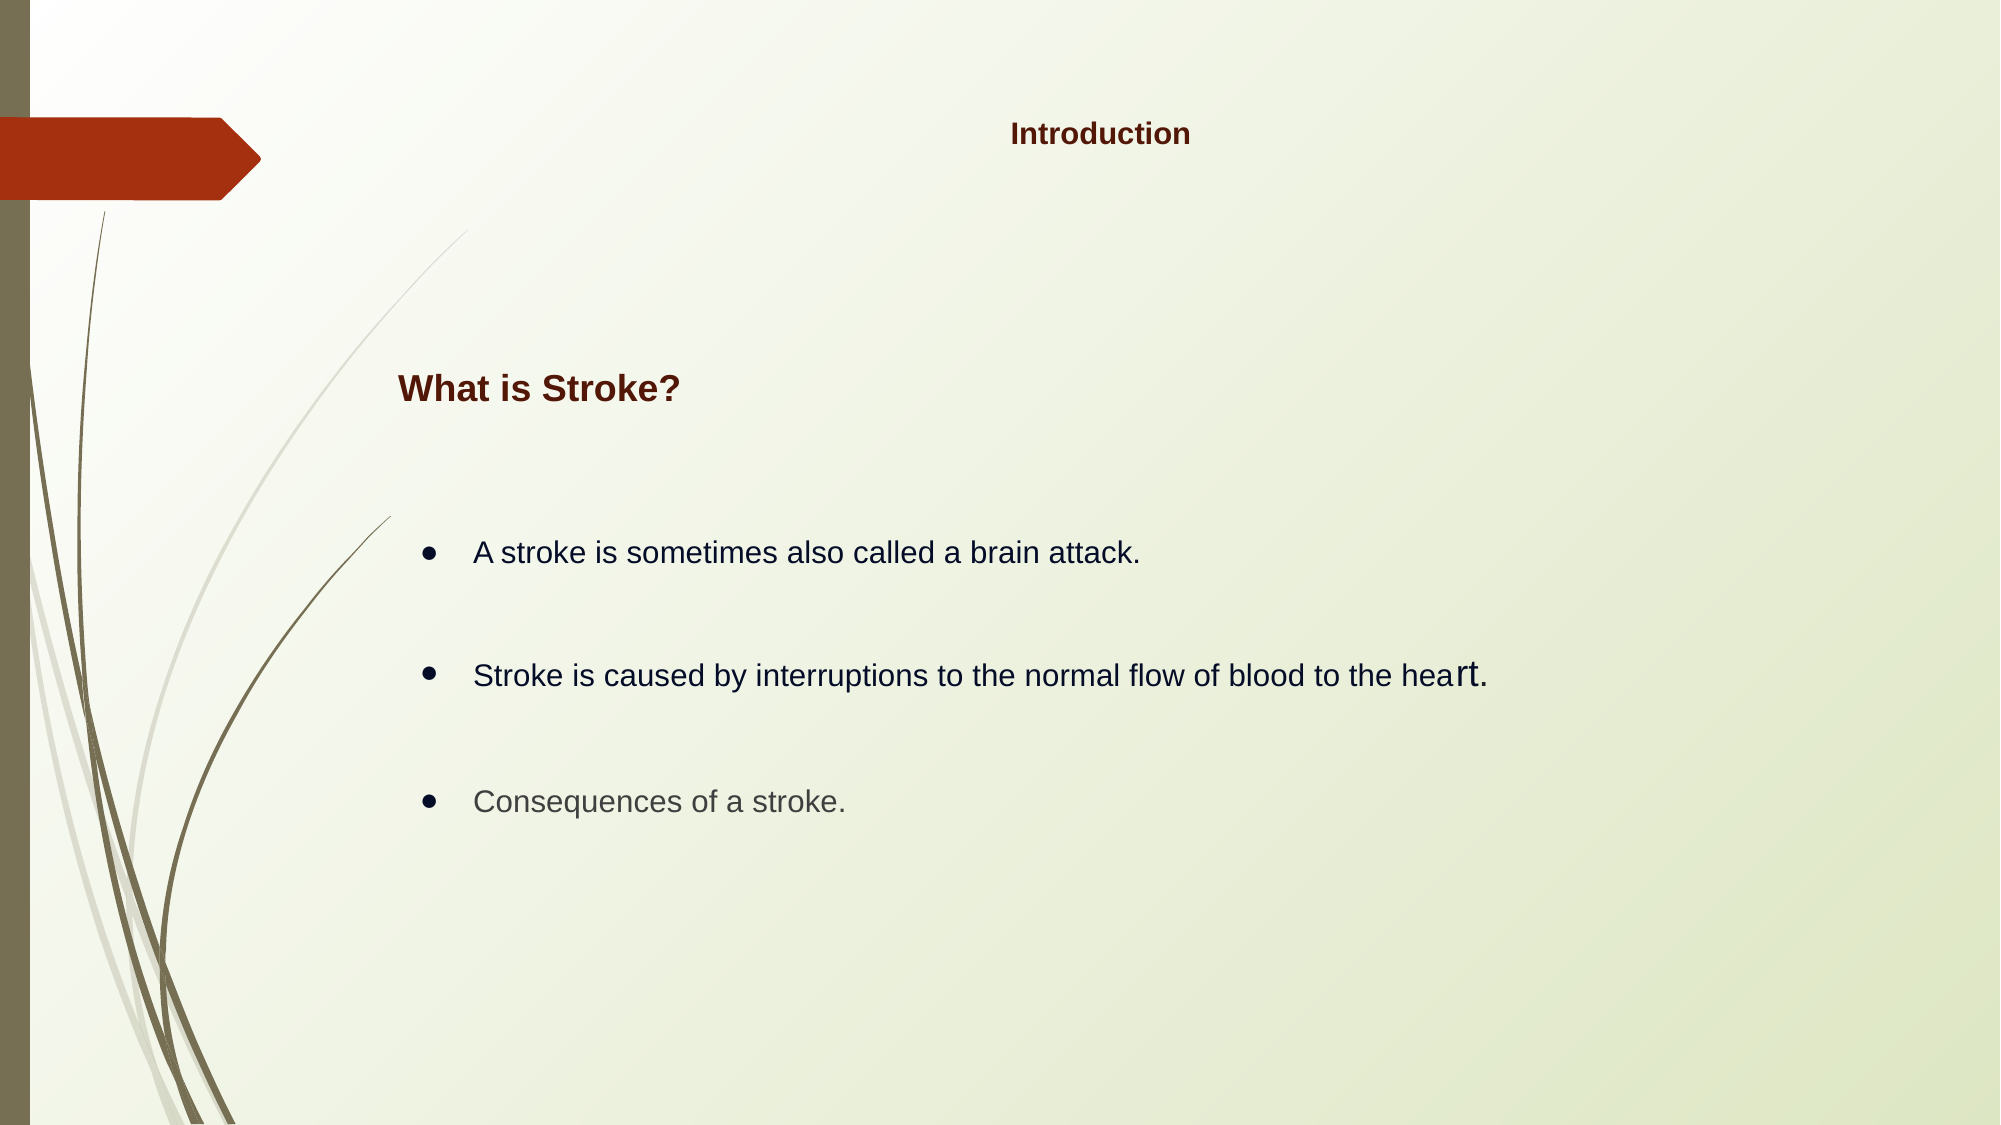

# Introduction
What is Stroke?

A stroke is sometimes also called a brain attack.

Stroke is caused by interruptions to the normal flow of blood to the heart.

Consequences of a stroke.